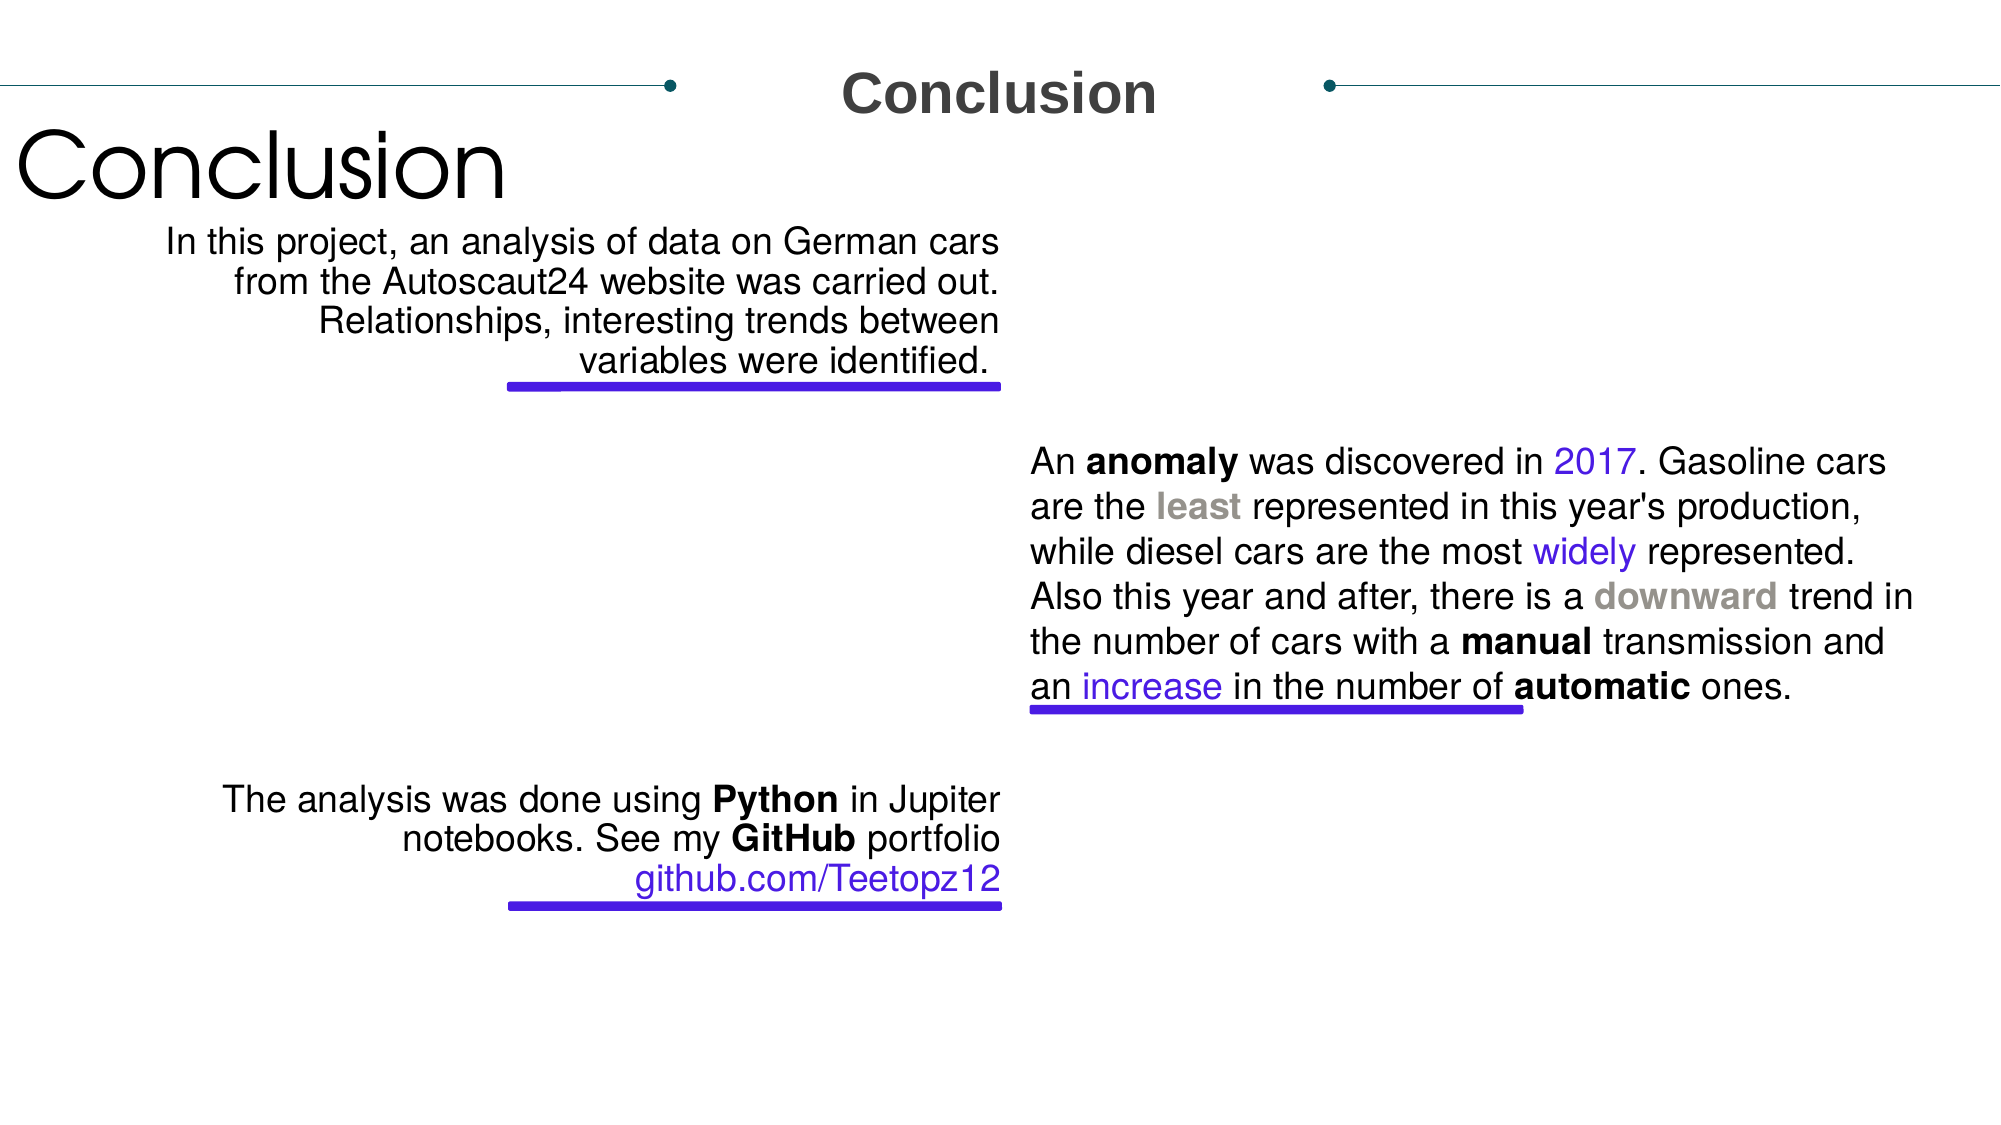

Conclusion
Conclusion
In this project, an analysis of data on German cars from the Autoscaut24 website was carried out.
Relationships, interesting trends between variables were identified.

An anomaly was discovered in 2017. Gasoline cars are the least represented in this year's production, while diesel cars are the most widely represented. Also this year and after, there is a downward trend in the number of cars with a manual transmission and an increase in the number of automatic ones.

The analysis was done using Python in Jupiter notebooks. See my GitHub portfolio
github.com/Teetopz12